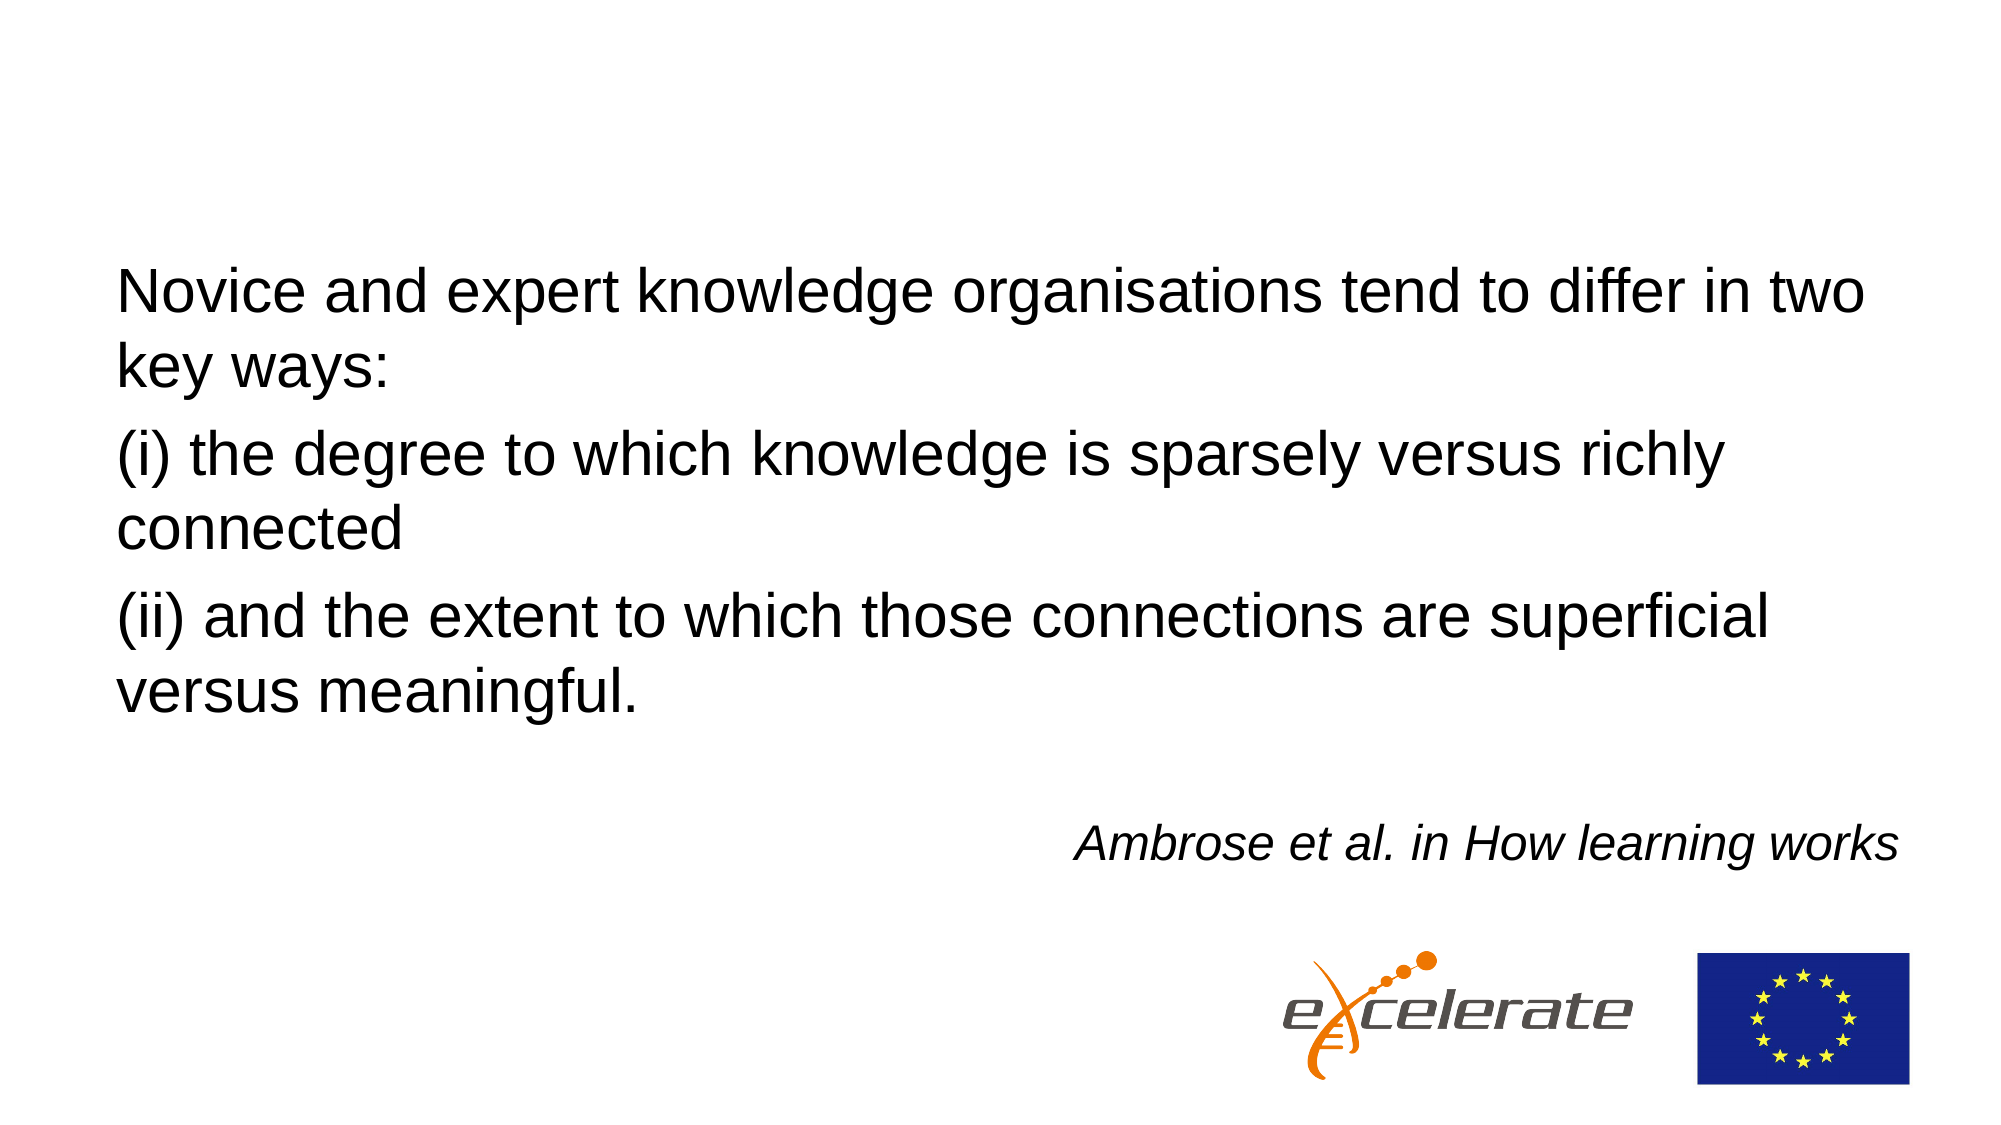

Novice and expert knowledge organisations tend to differ in two key ways:
(i) the degree to which knowledge is sparsely versus richly connected
(ii) and the extent to which those connections are superficial versus meaningful.

Ambrose et al. in How learning works